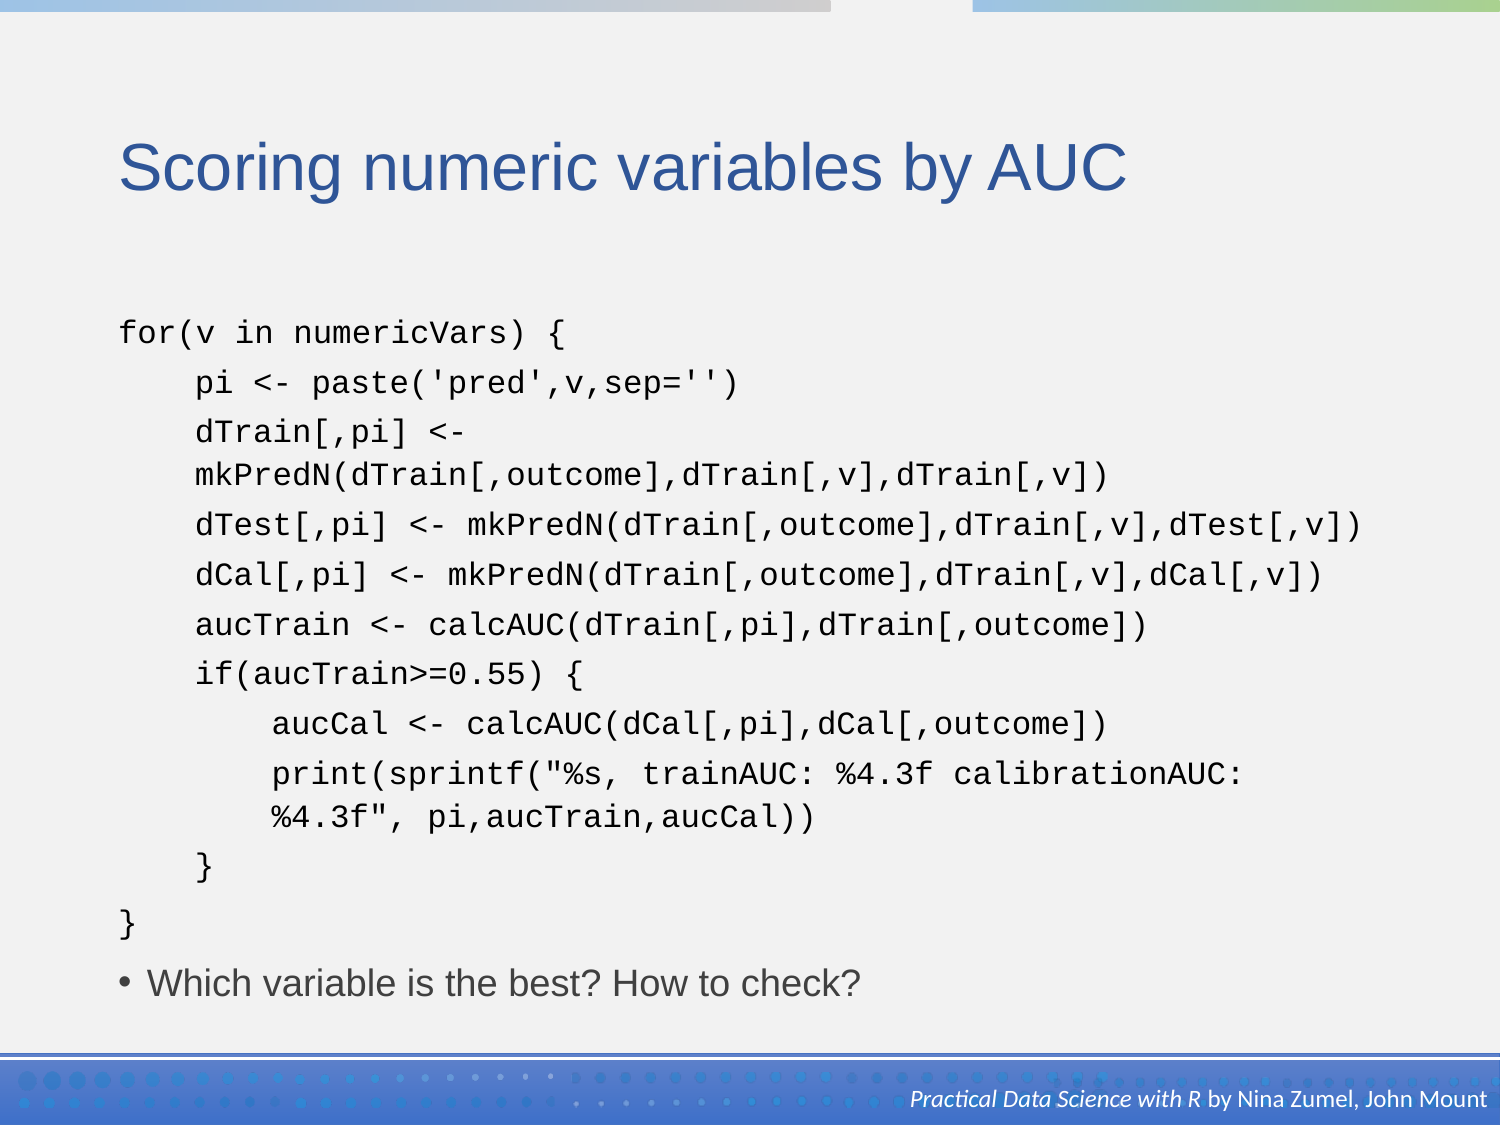

# Scoring numeric variables by AUC
for(v in numericVars) {
pi <- paste('pred',v,sep='')
dTrain[,pi] <- mkPredN(dTrain[,outcome],dTrain[,v],dTrain[,v])
dTest[,pi] <- mkPredN(dTrain[,outcome],dTrain[,v],dTest[,v])
dCal[,pi] <- mkPredN(dTrain[,outcome],dTrain[,v],dCal[,v])
aucTrain <- calcAUC(dTrain[,pi],dTrain[,outcome])
if(aucTrain>=0.55) {
aucCal <- calcAUC(dCal[,pi],dCal[,outcome])
print(sprintf("%s, trainAUC: %4.3f calibrationAUC: %4.3f", pi,aucTrain,aucCal))
}
}
Which variable is the best? How to check?
Practical Data Science with R by Nina Zumel, John Mount